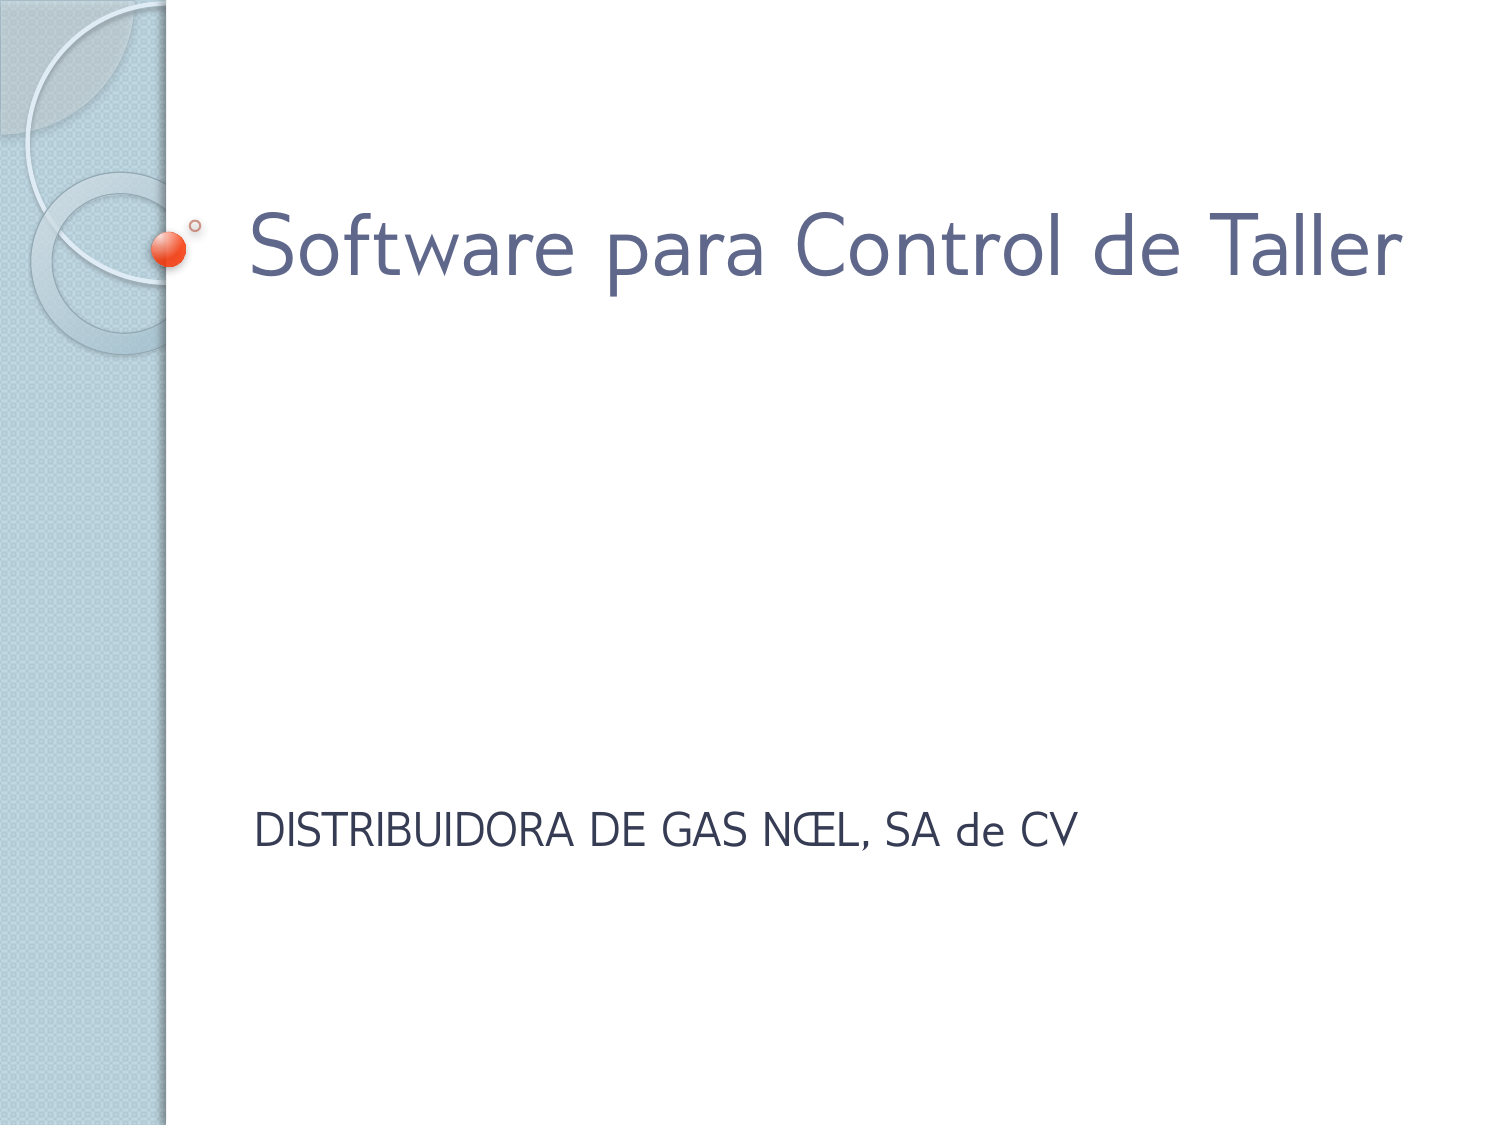

# Software para Control de Taller

DISTRIBUIDORA DE GAS NOEL, SA de CV